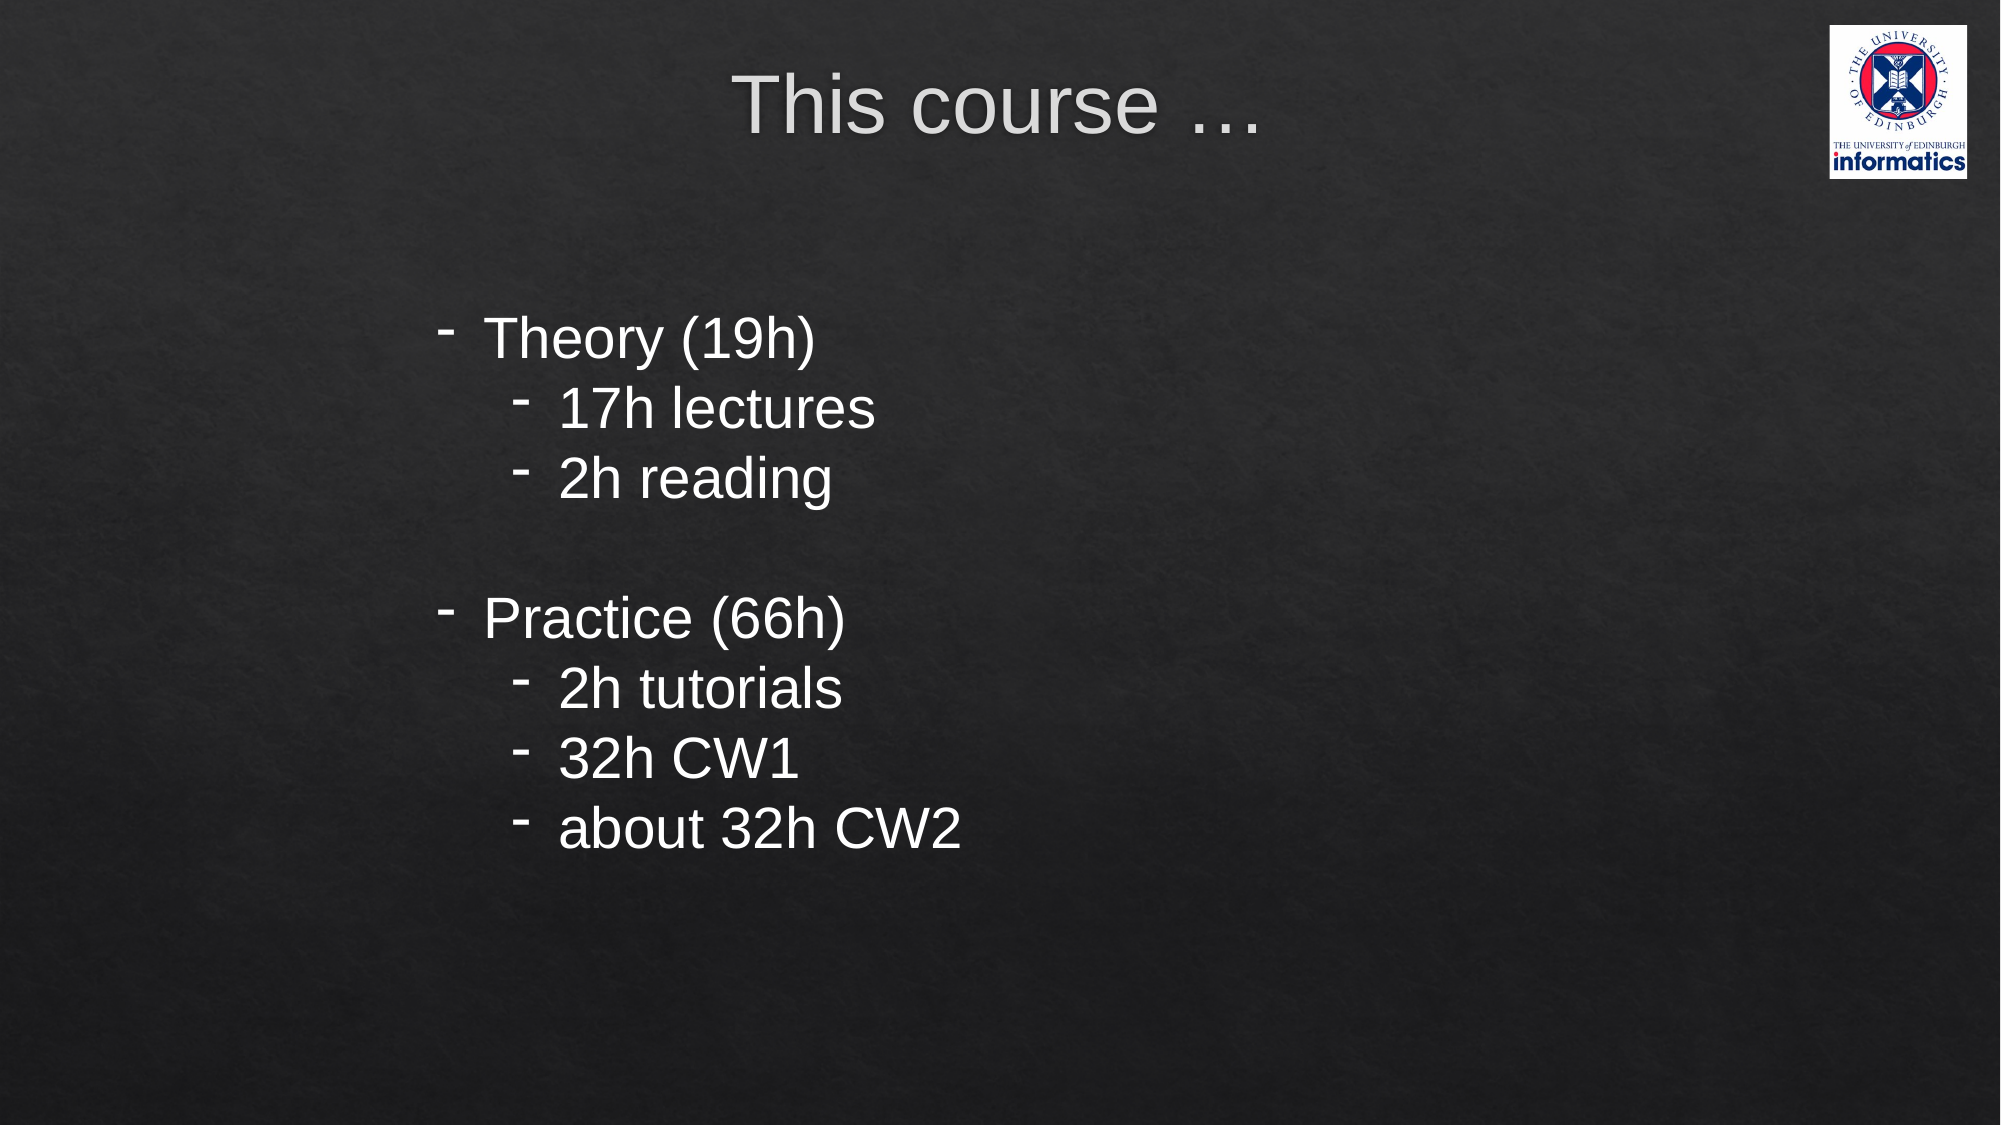

# This course …
Theory (19h)
17h lectures
2h reading

Practice (66h)
2h tutorials
32h CW1
about 32h CW2